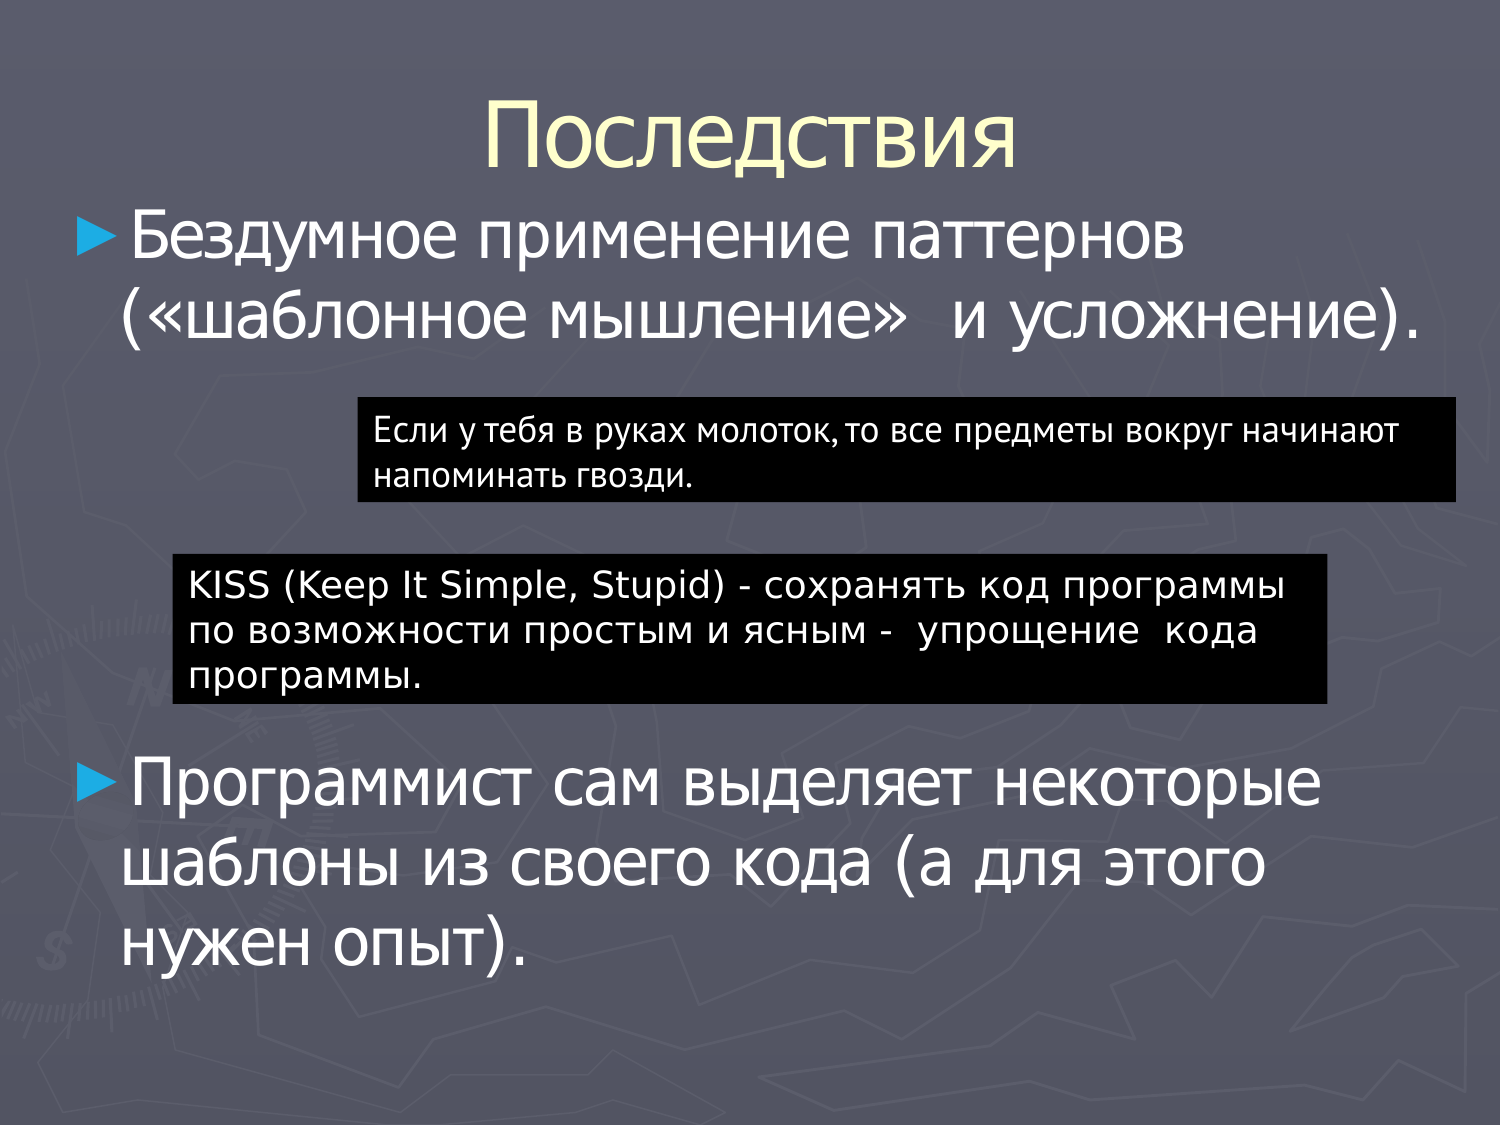

# Последствия
Бездумное применение паттернов («шаблонное мышление»  и усложнение).

Программист сам выделяет некоторые шаблоны из своего кода (а для этого нужен опыт).

Если у тебя в руках молоток, то все предметы вокруг начинают напоминать гвозди.
KISS (Keep It Simple, Stupid) - сохранять код программы по возможности простым и ясным -  упрощение  кода программы.